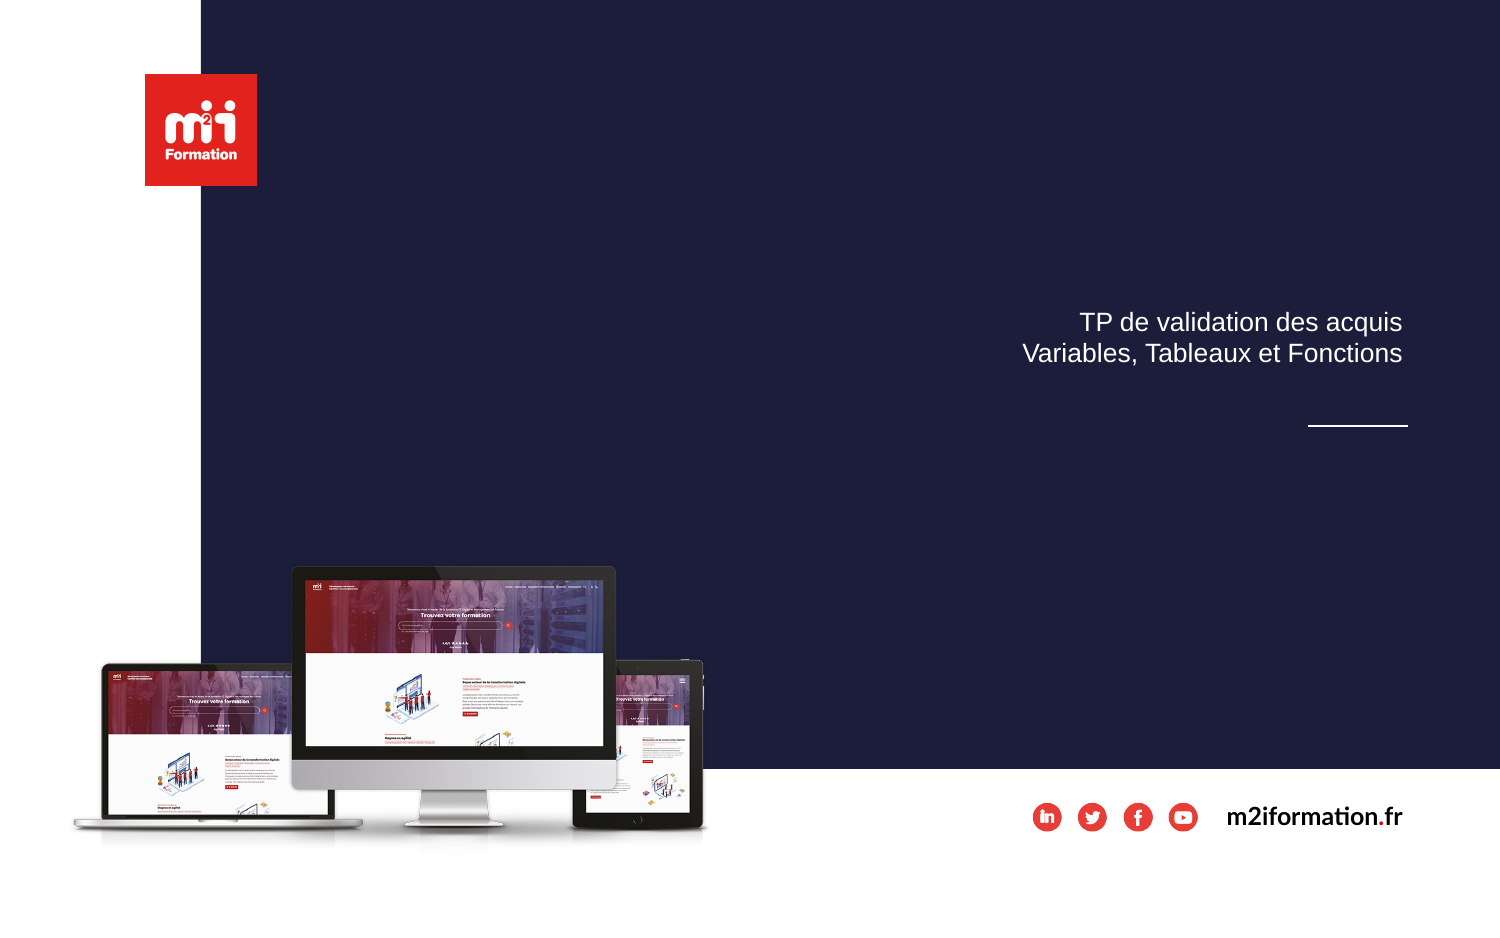

# TP de validation des acquis
Variables, Tableaux et Fonctions